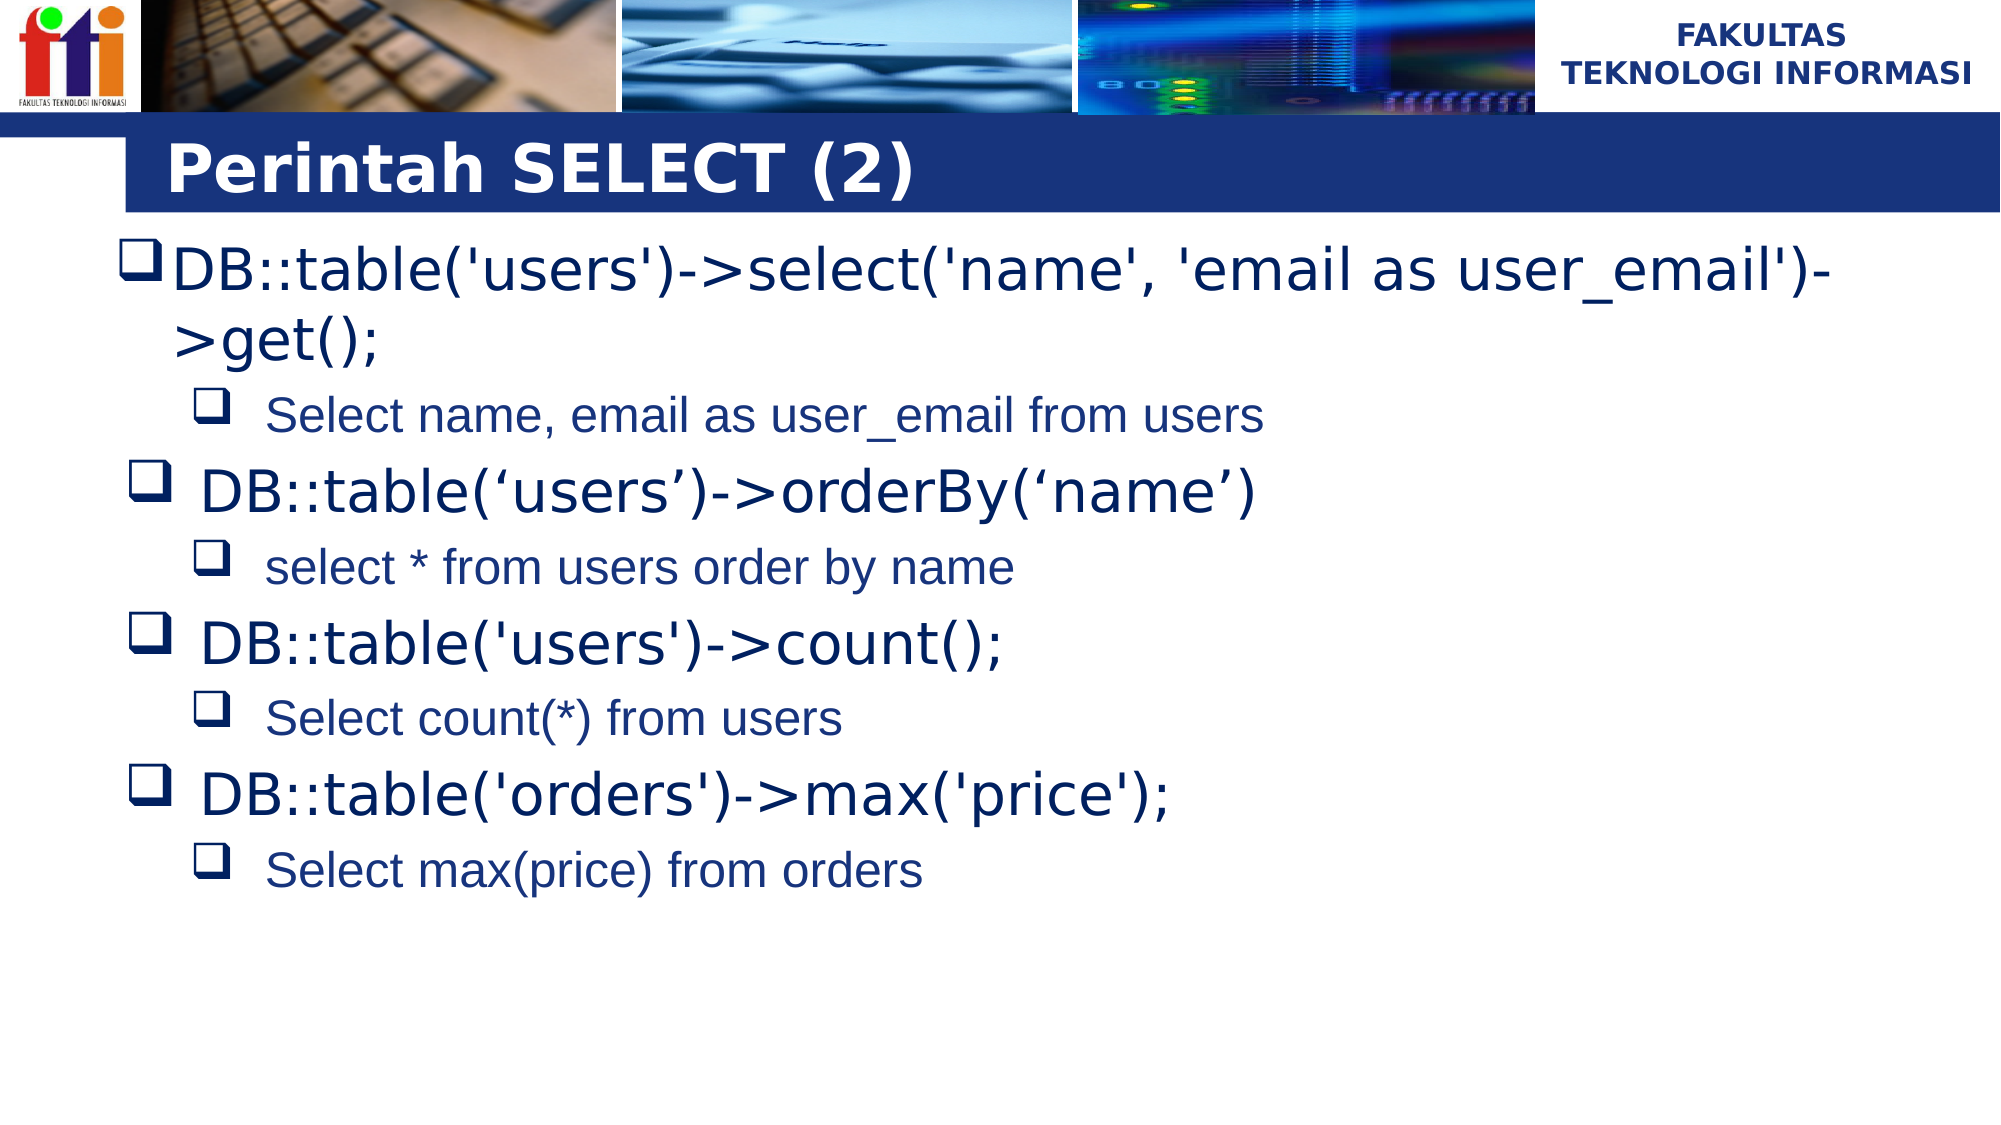

# Perintah SELECT (2)
DB::table('users')->select('name', 'email as user_email')->get();
Select name, email as user_email from users
DB::table(‘users’)->orderBy(‘name’)
select * from users order by name
DB::table('users')->count();
Select count(*) from users
DB::table('orders')->max('price');
Select max(price) from orders